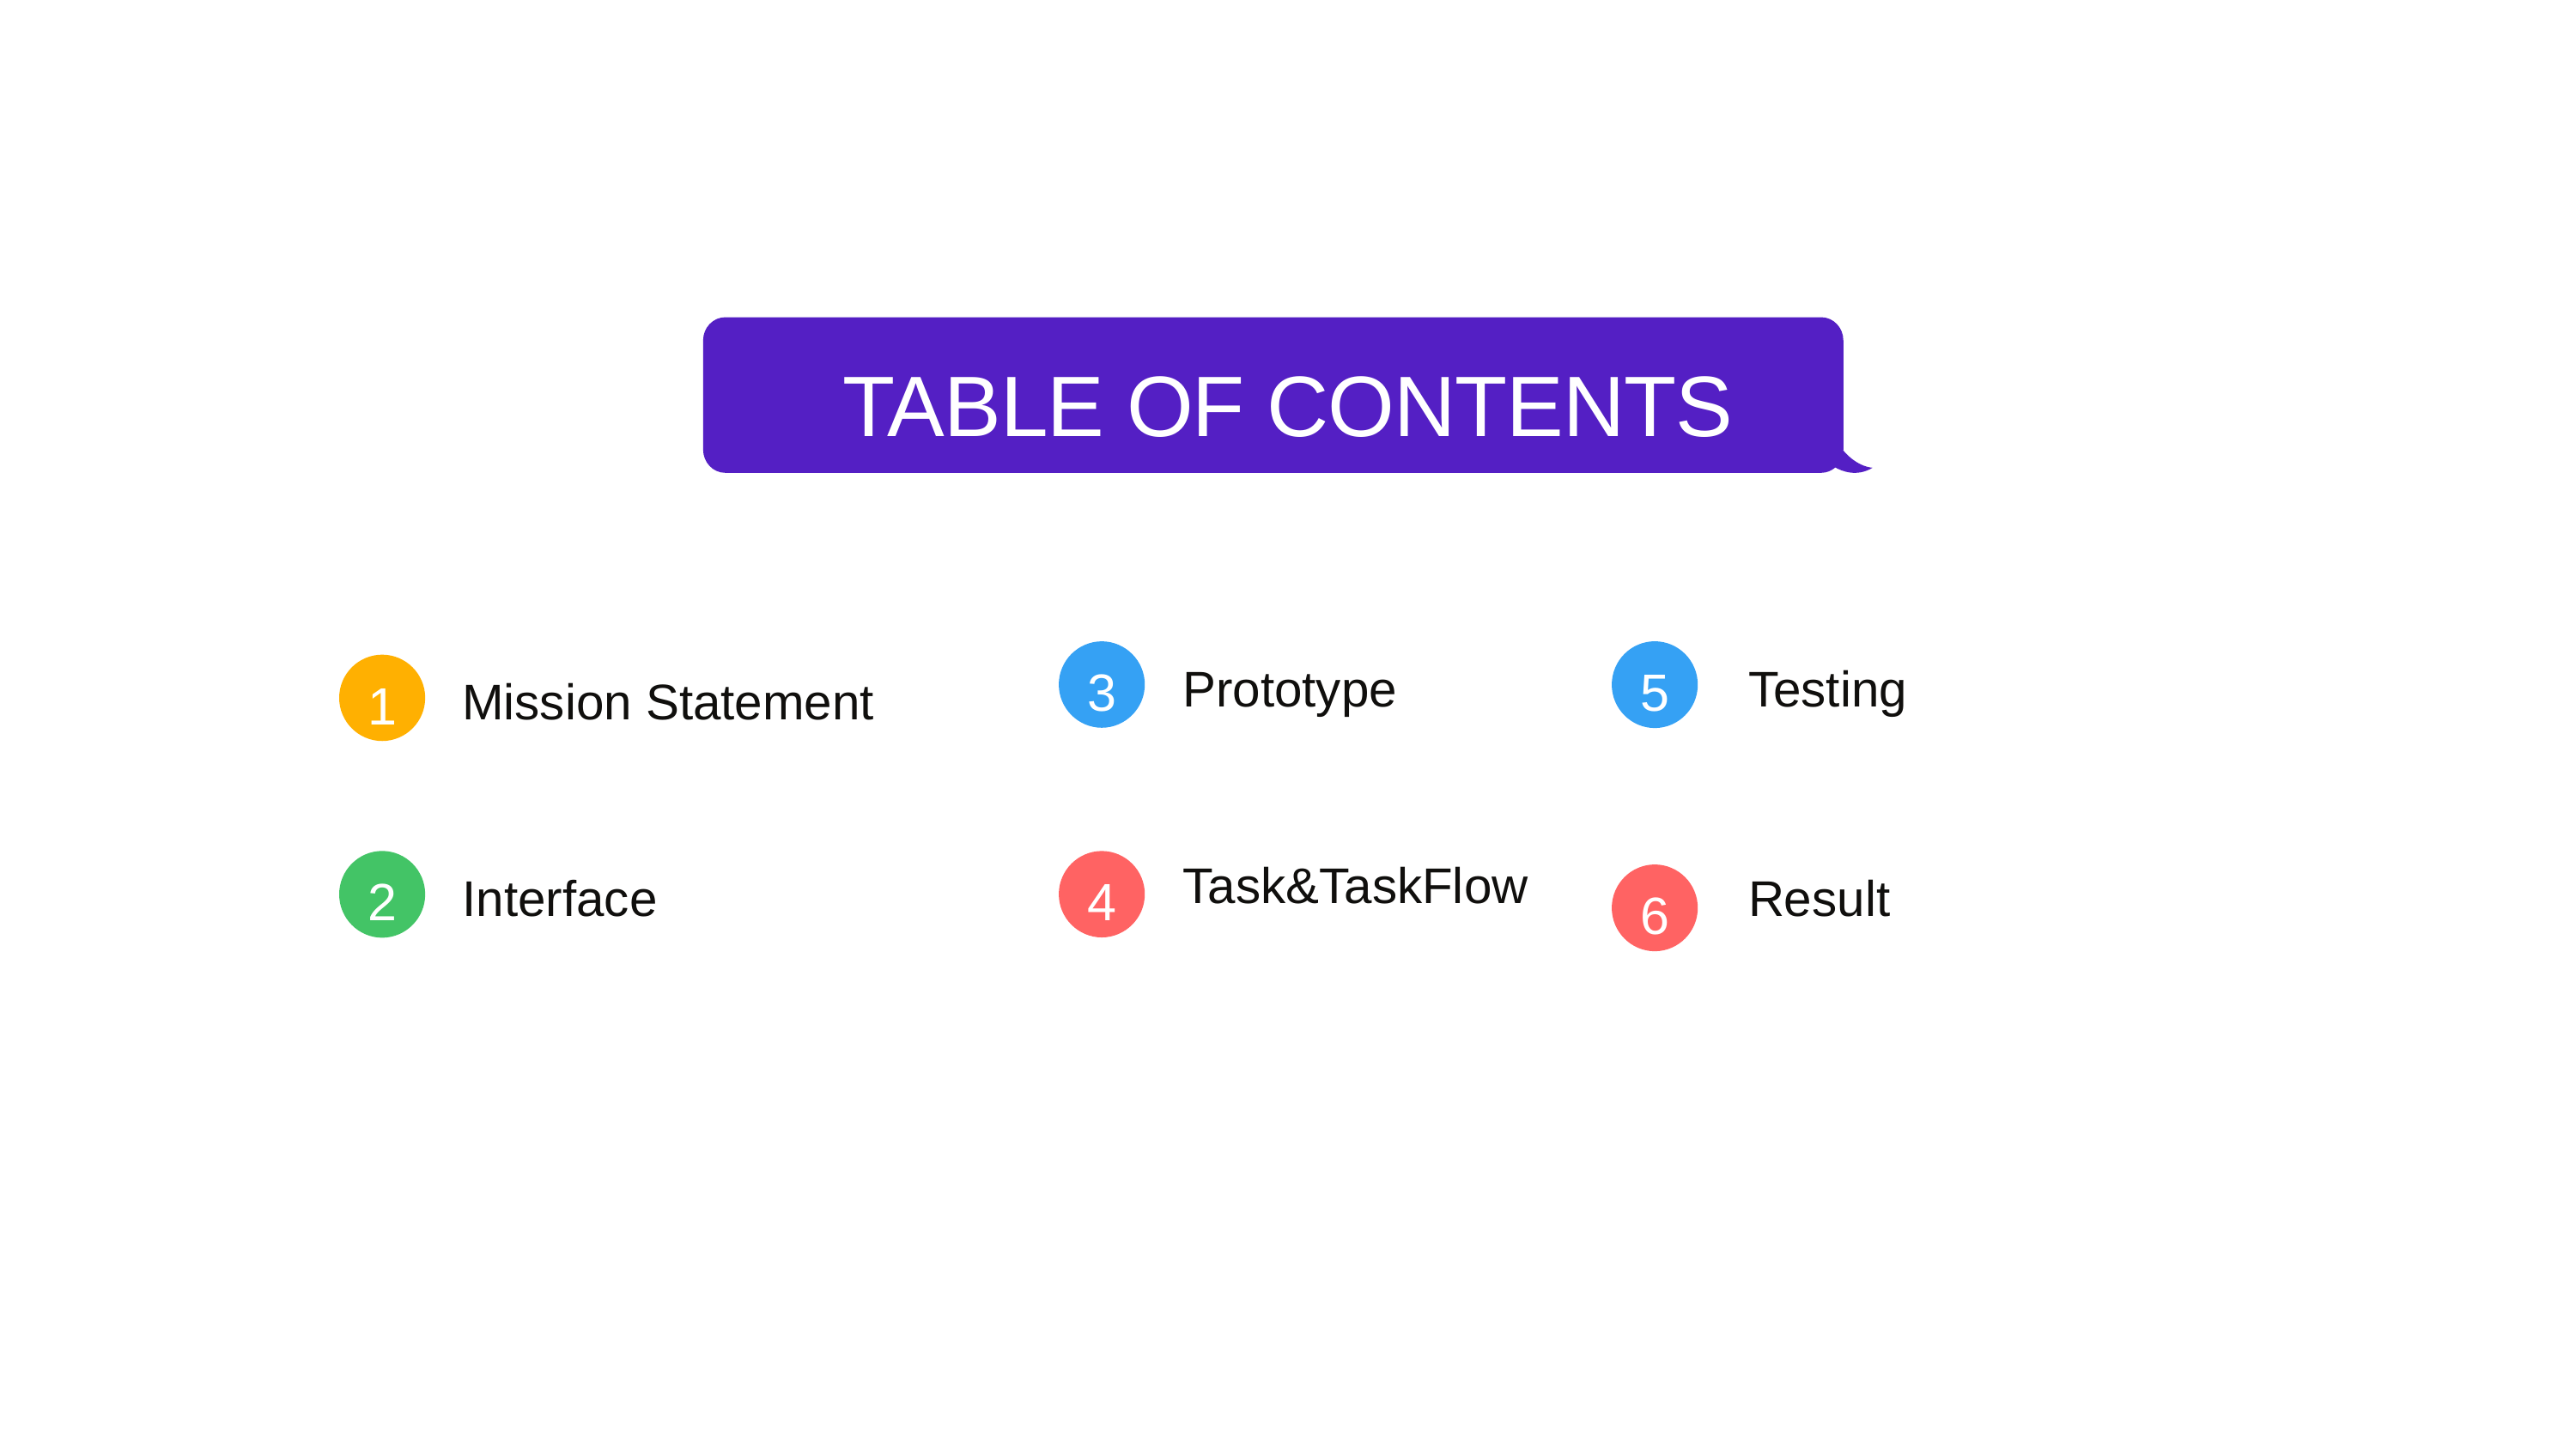

TABLE OF CONTENTS

3

5
Prototype
Testing

1
Mission Statement
Task&TaskFlow

2

4
Interface
Result

6